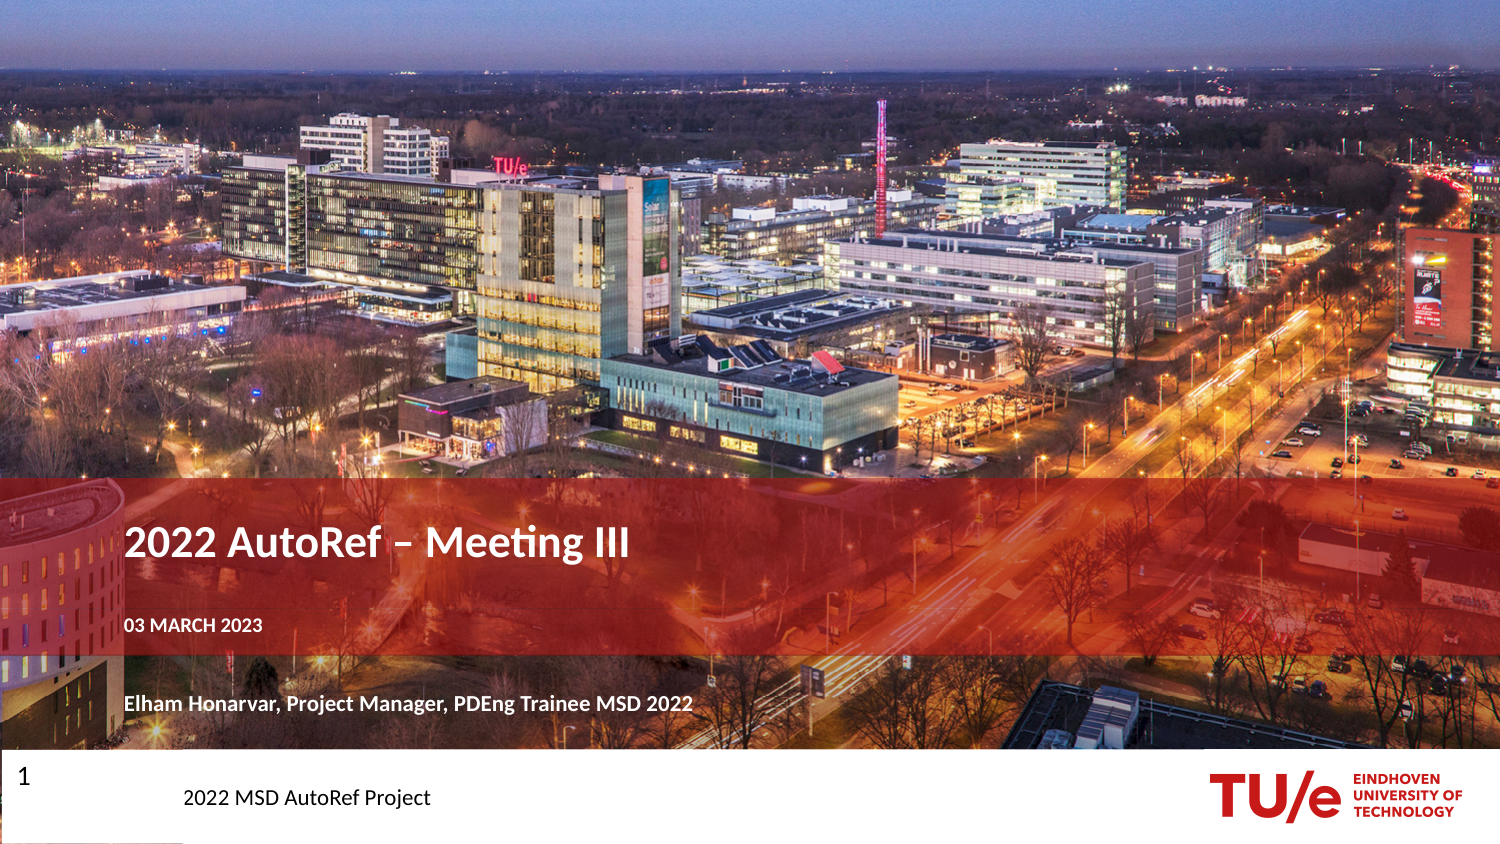

# 2022 AutoRef – Meeting III
03 March 2023
Elham Honarvar, Project Manager, PDEng Trainee MSD 2022
1
2022 MSD AutoRef Project
1